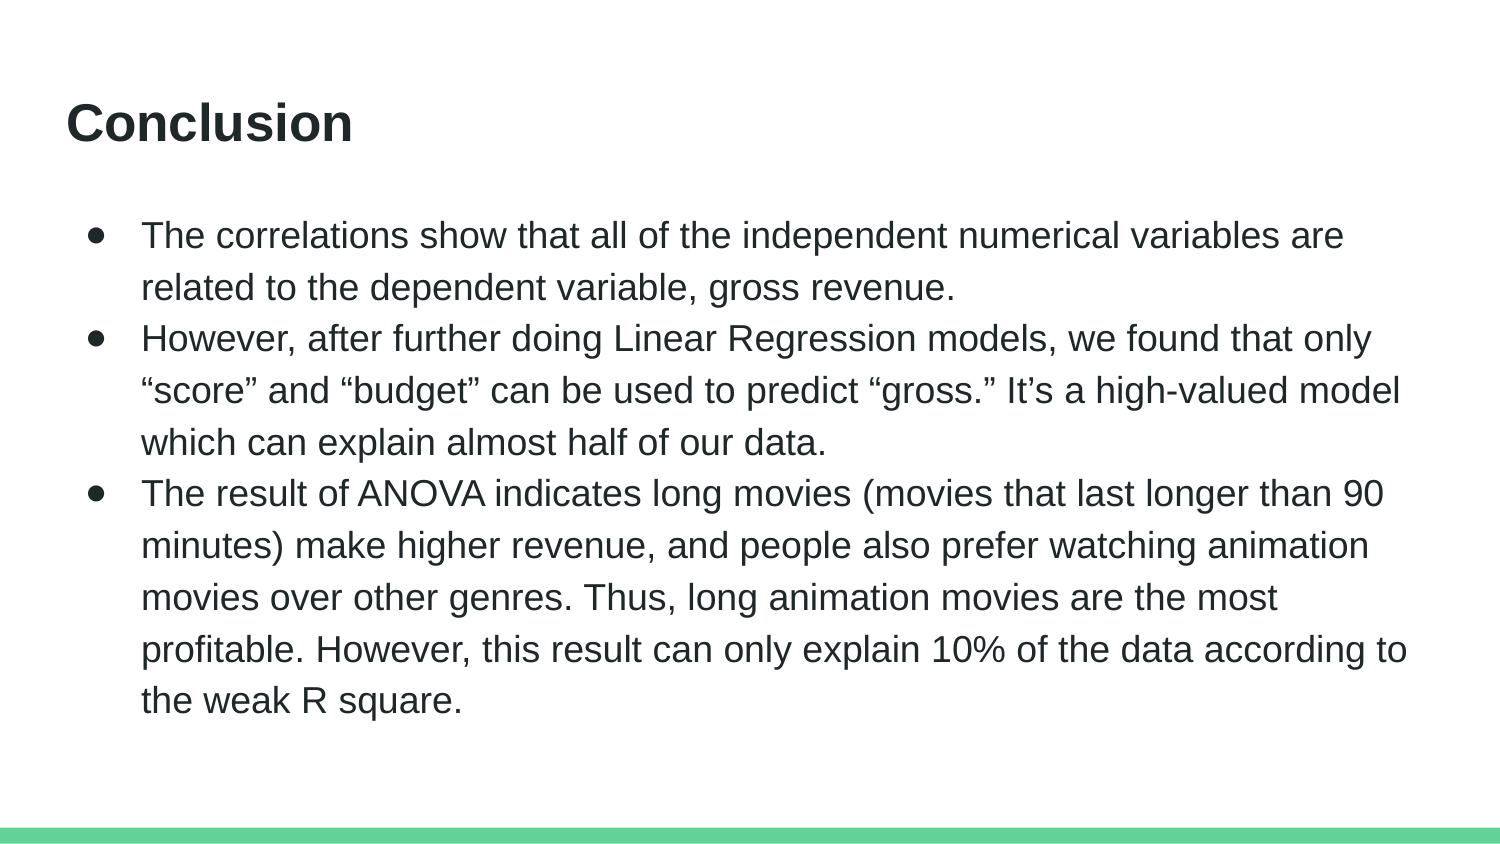

# Conclusion
The correlations show that all of the independent numerical variables are related to the dependent variable, gross revenue.
However, after further doing Linear Regression models, we found that only “score” and “budget” can be used to predict “gross.” It’s a high-valued model which can explain almost half of our data.
The result of ANOVA indicates long movies (movies that last longer than 90 minutes) make higher revenue, and people also prefer watching animation movies over other genres. Thus, long animation movies are the most profitable. However, this result can only explain 10% of the data according to the weak R square.